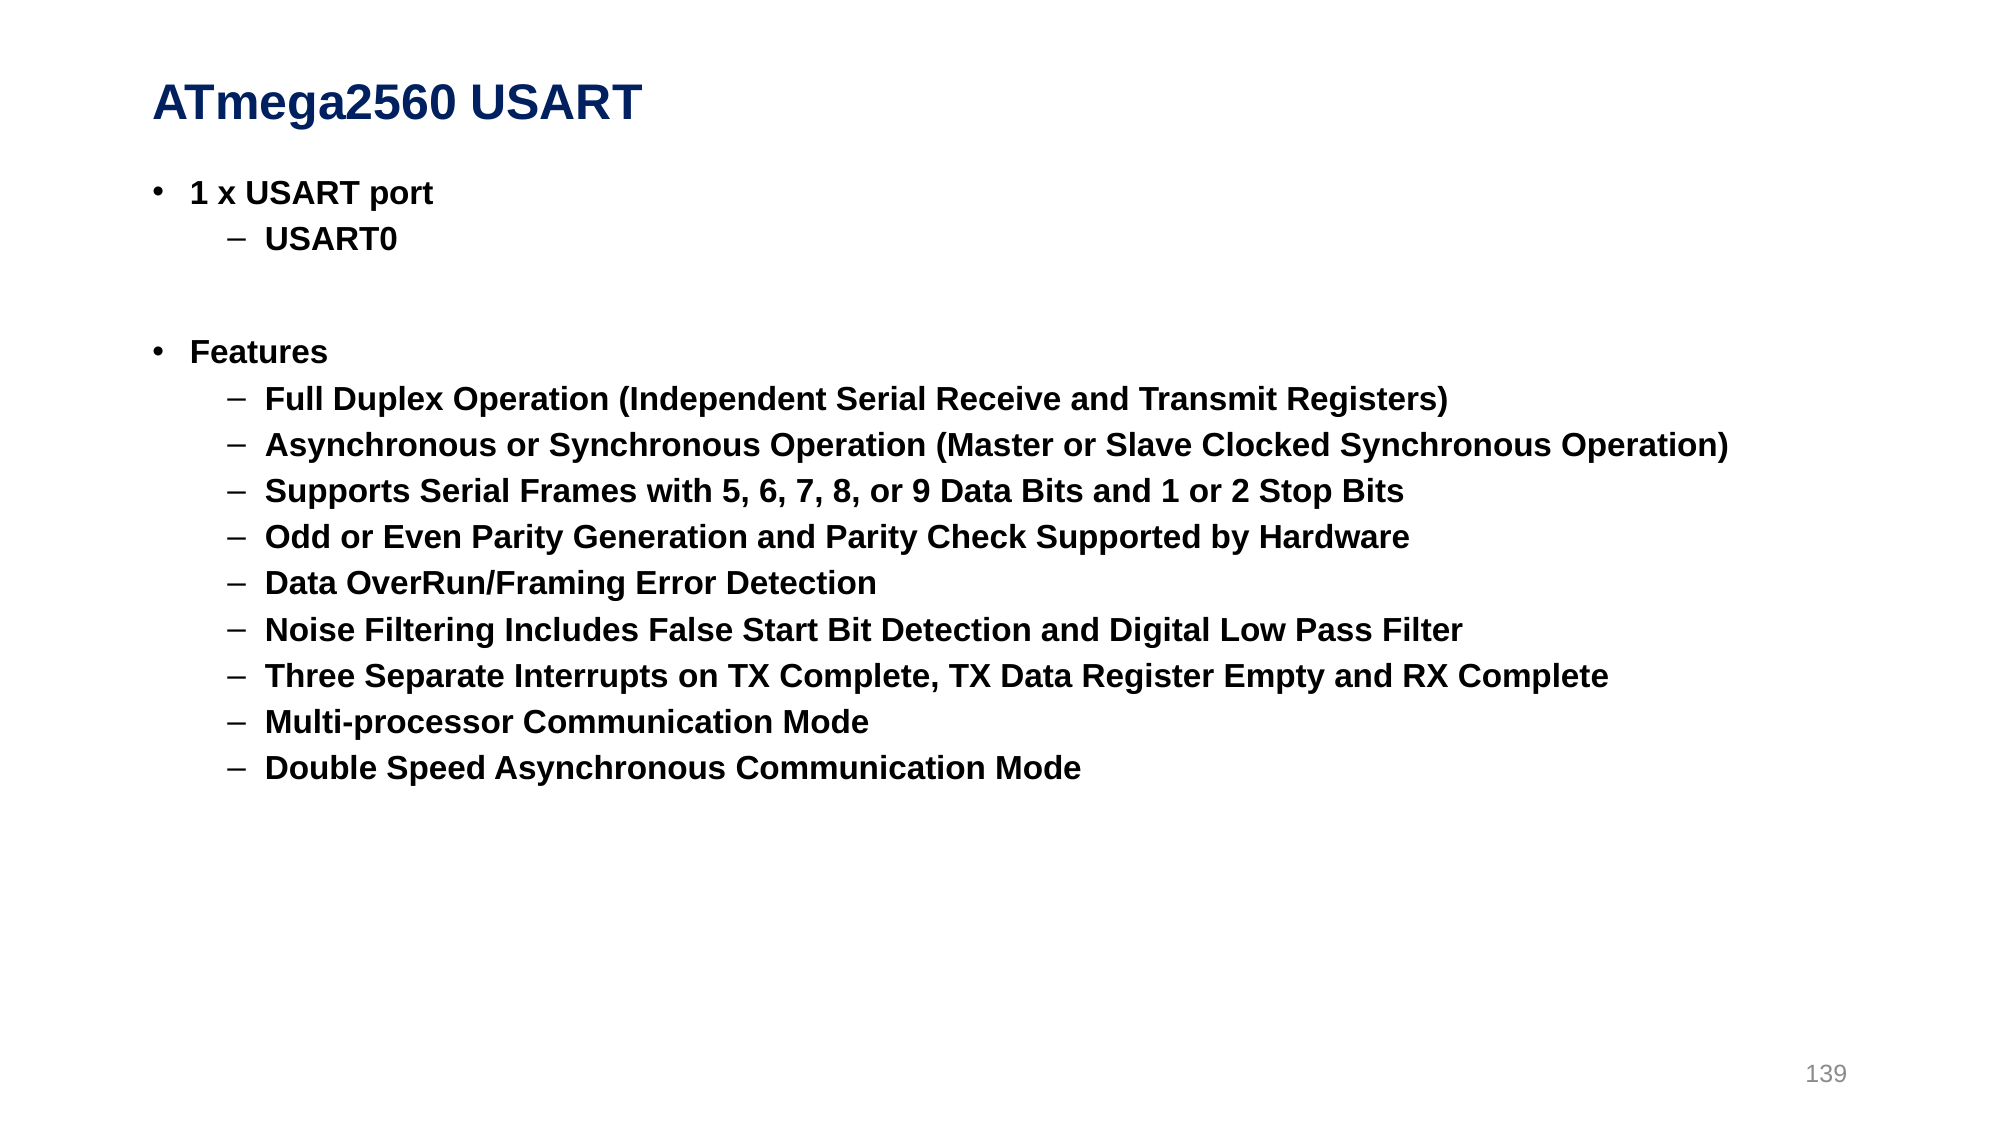

# ATmega2560 USART
1 x USART port
USART0

Features
Full Duplex Operation (Independent Serial Receive and Transmit Registers)
Asynchronous or Synchronous Operation (Master or Slave Clocked Synchronous Operation)
Supports Serial Frames with 5, 6, 7, 8, or 9 Data Bits and 1 or 2 Stop Bits
Odd or Even Parity Generation and Parity Check Supported by Hardware
Data OverRun/Framing Error Detection
Noise Filtering Includes False Start Bit Detection and Digital Low Pass Filter
Three Separate Interrupts on TX Complete, TX Data Register Empty and RX Complete
Multi-processor Communication Mode
Double Speed Asynchronous Communication Mode
139